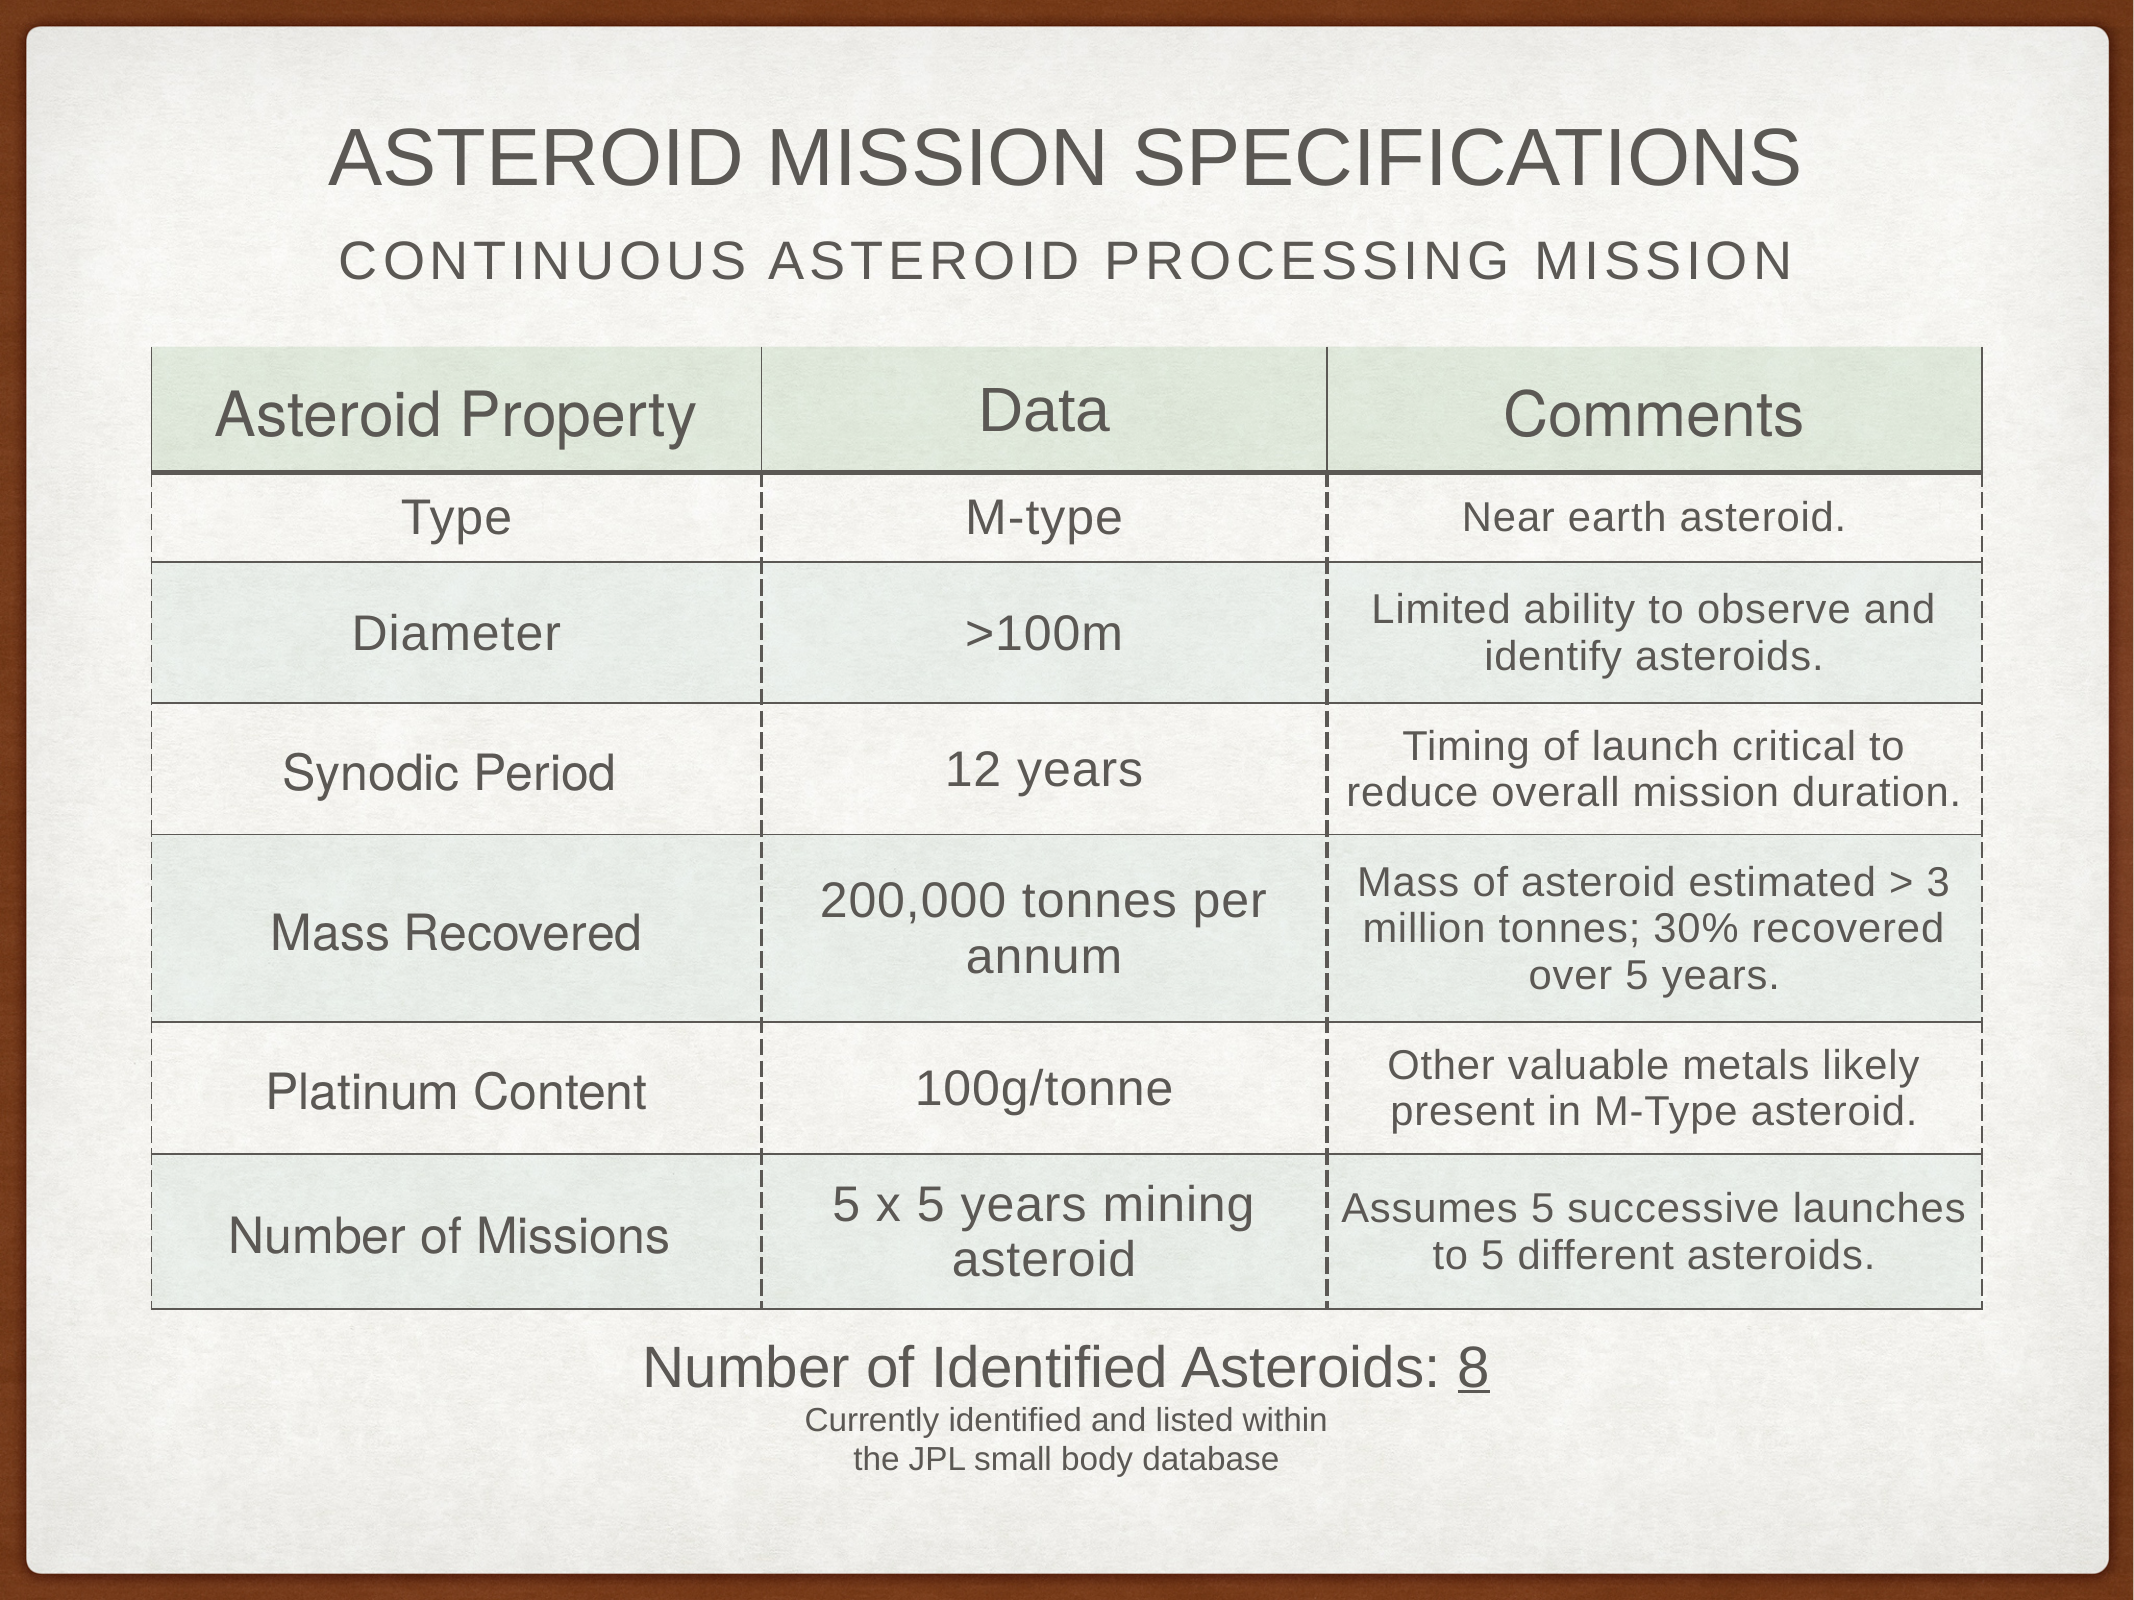

Asteroid Mission Specifications
Continuous Asteroid Processing Mission
| Asteroid Property | Data | Comments |
| --- | --- | --- |
| Type | M-type | Near earth asteroid. |
| Diameter | >100m | Limited ability to observe and identify asteroids. |
| Synodic Period | 12 years | Timing of launch critical to reduce overall mission duration. |
| Mass Recovered | 200,000 tonnes per annum | Mass of asteroid estimated > 3 million tonnes; 30% recovered over 5 years. |
| Platinum Content | 100g/tonne | Other valuable metals likely present in M-Type asteroid. |
| Number of Missions | 5 x 5 years mining asteroid | Assumes 5 successive launches to 5 different asteroids. |
Number of Identified Asteroids: 8
Currently identified and listed within
the JPL small body database